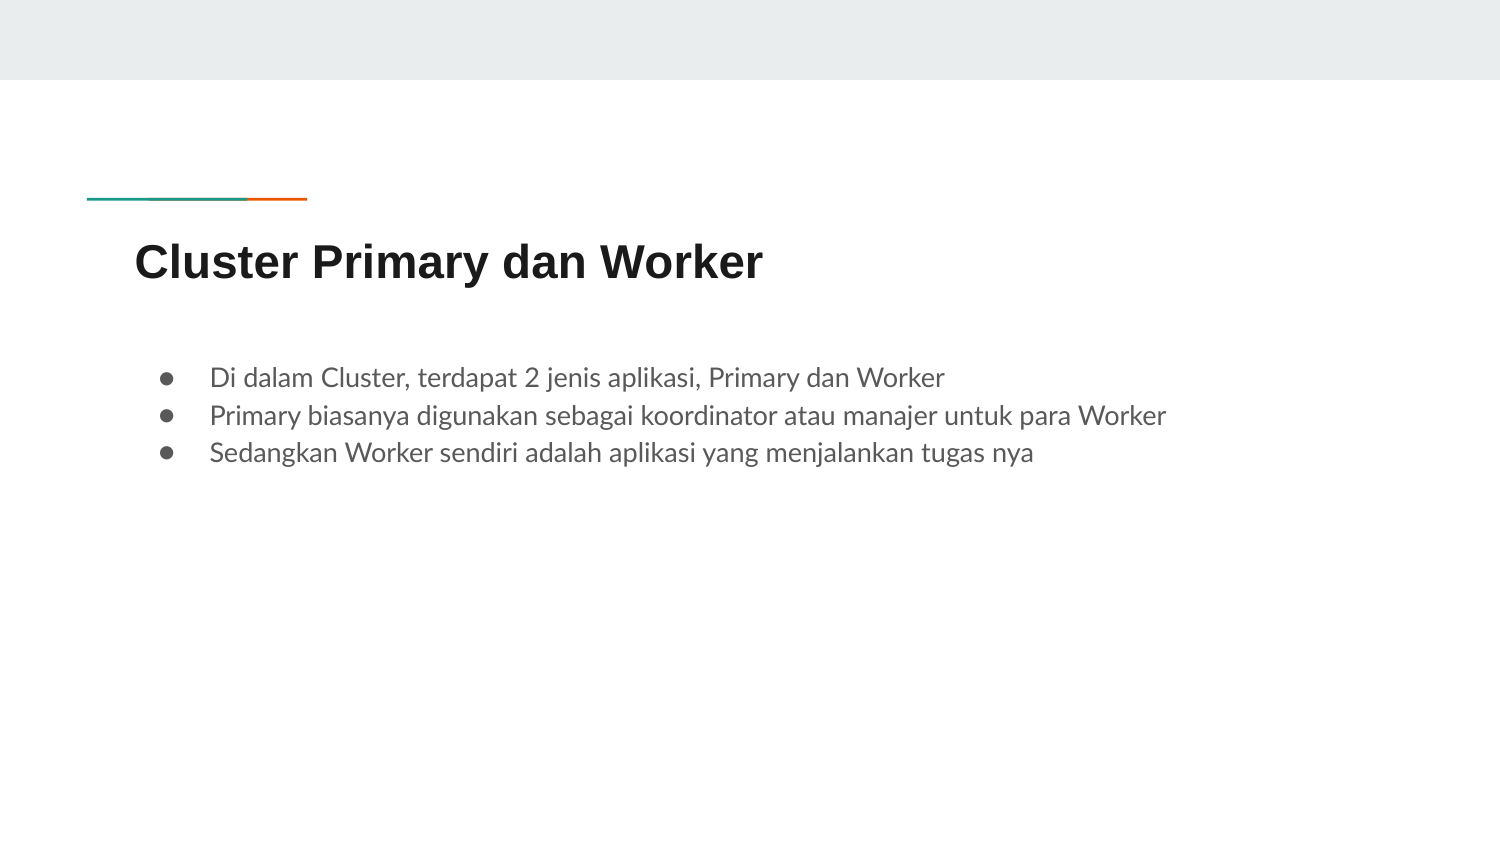

# Cluster Primary dan Worker
Di dalam Cluster, terdapat 2 jenis aplikasi, Primary dan Worker
Primary biasanya digunakan sebagai koordinator atau manajer untuk para Worker
Sedangkan Worker sendiri adalah aplikasi yang menjalankan tugas nya